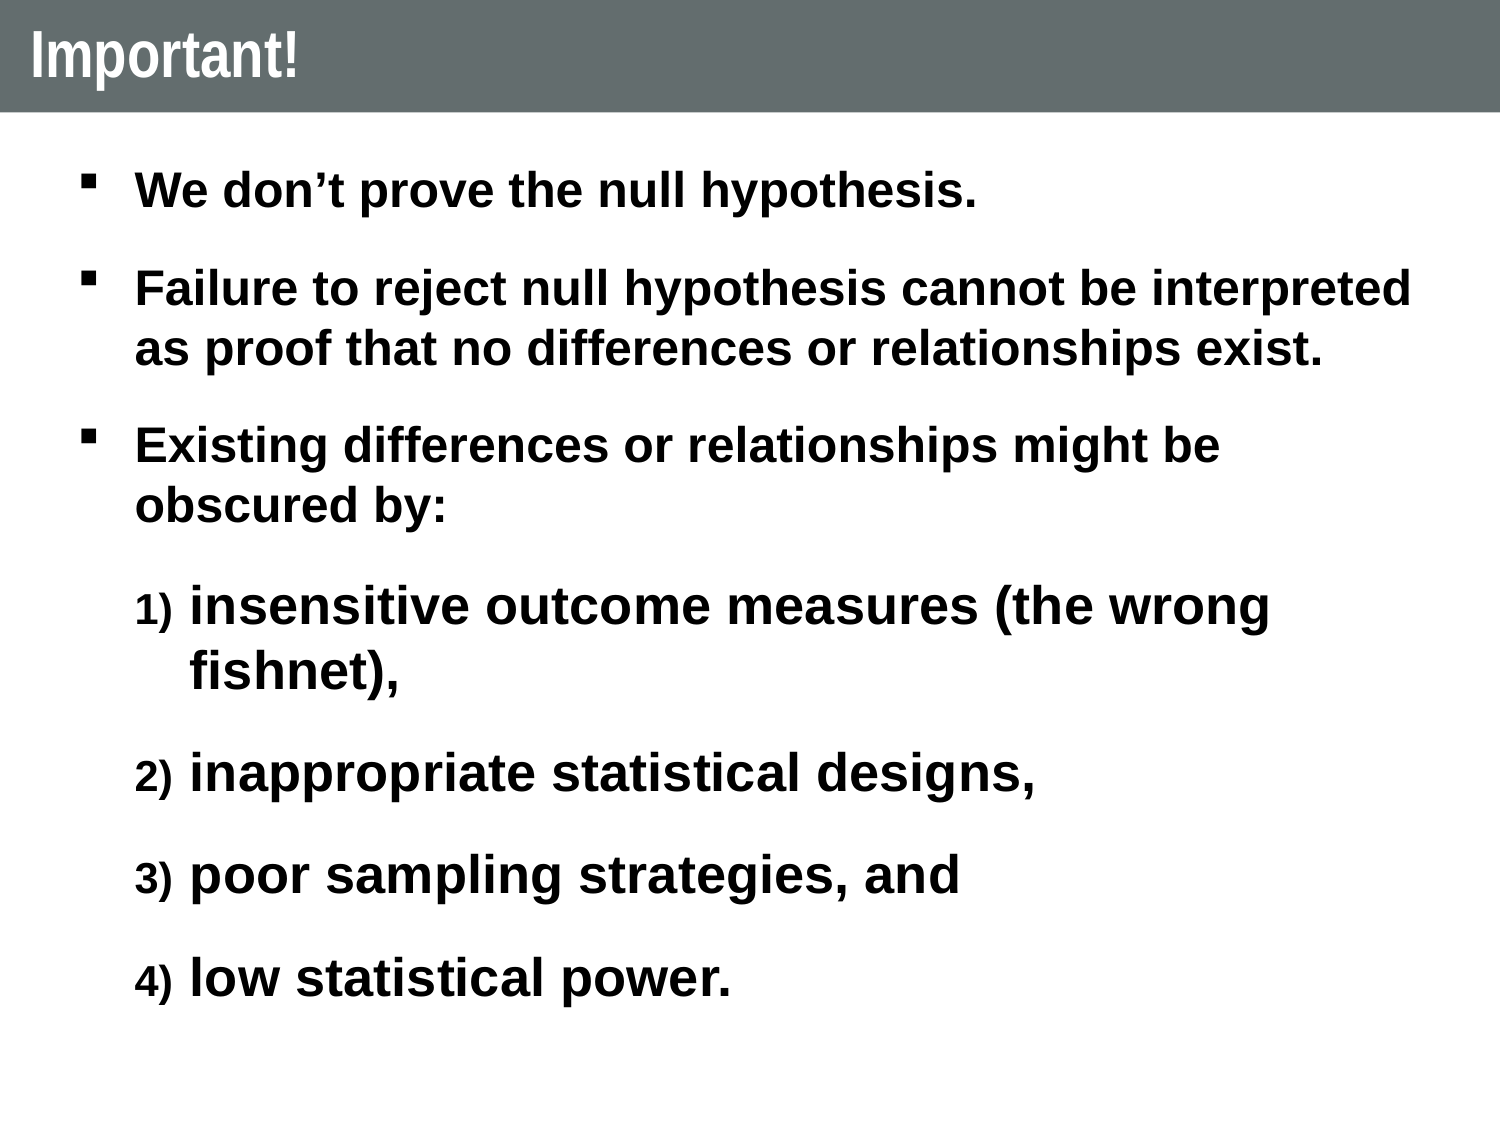

# Important!
We don’t prove the null hypothesis.
Failure to reject null hypothesis cannot be interpreted as proof that no differences or relationships exist.
Existing differences or relationships might be obscured by:
insensitive outcome measures (the wrong fishnet),
inappropriate statistical designs,
poor sampling strategies, and
low statistical power.